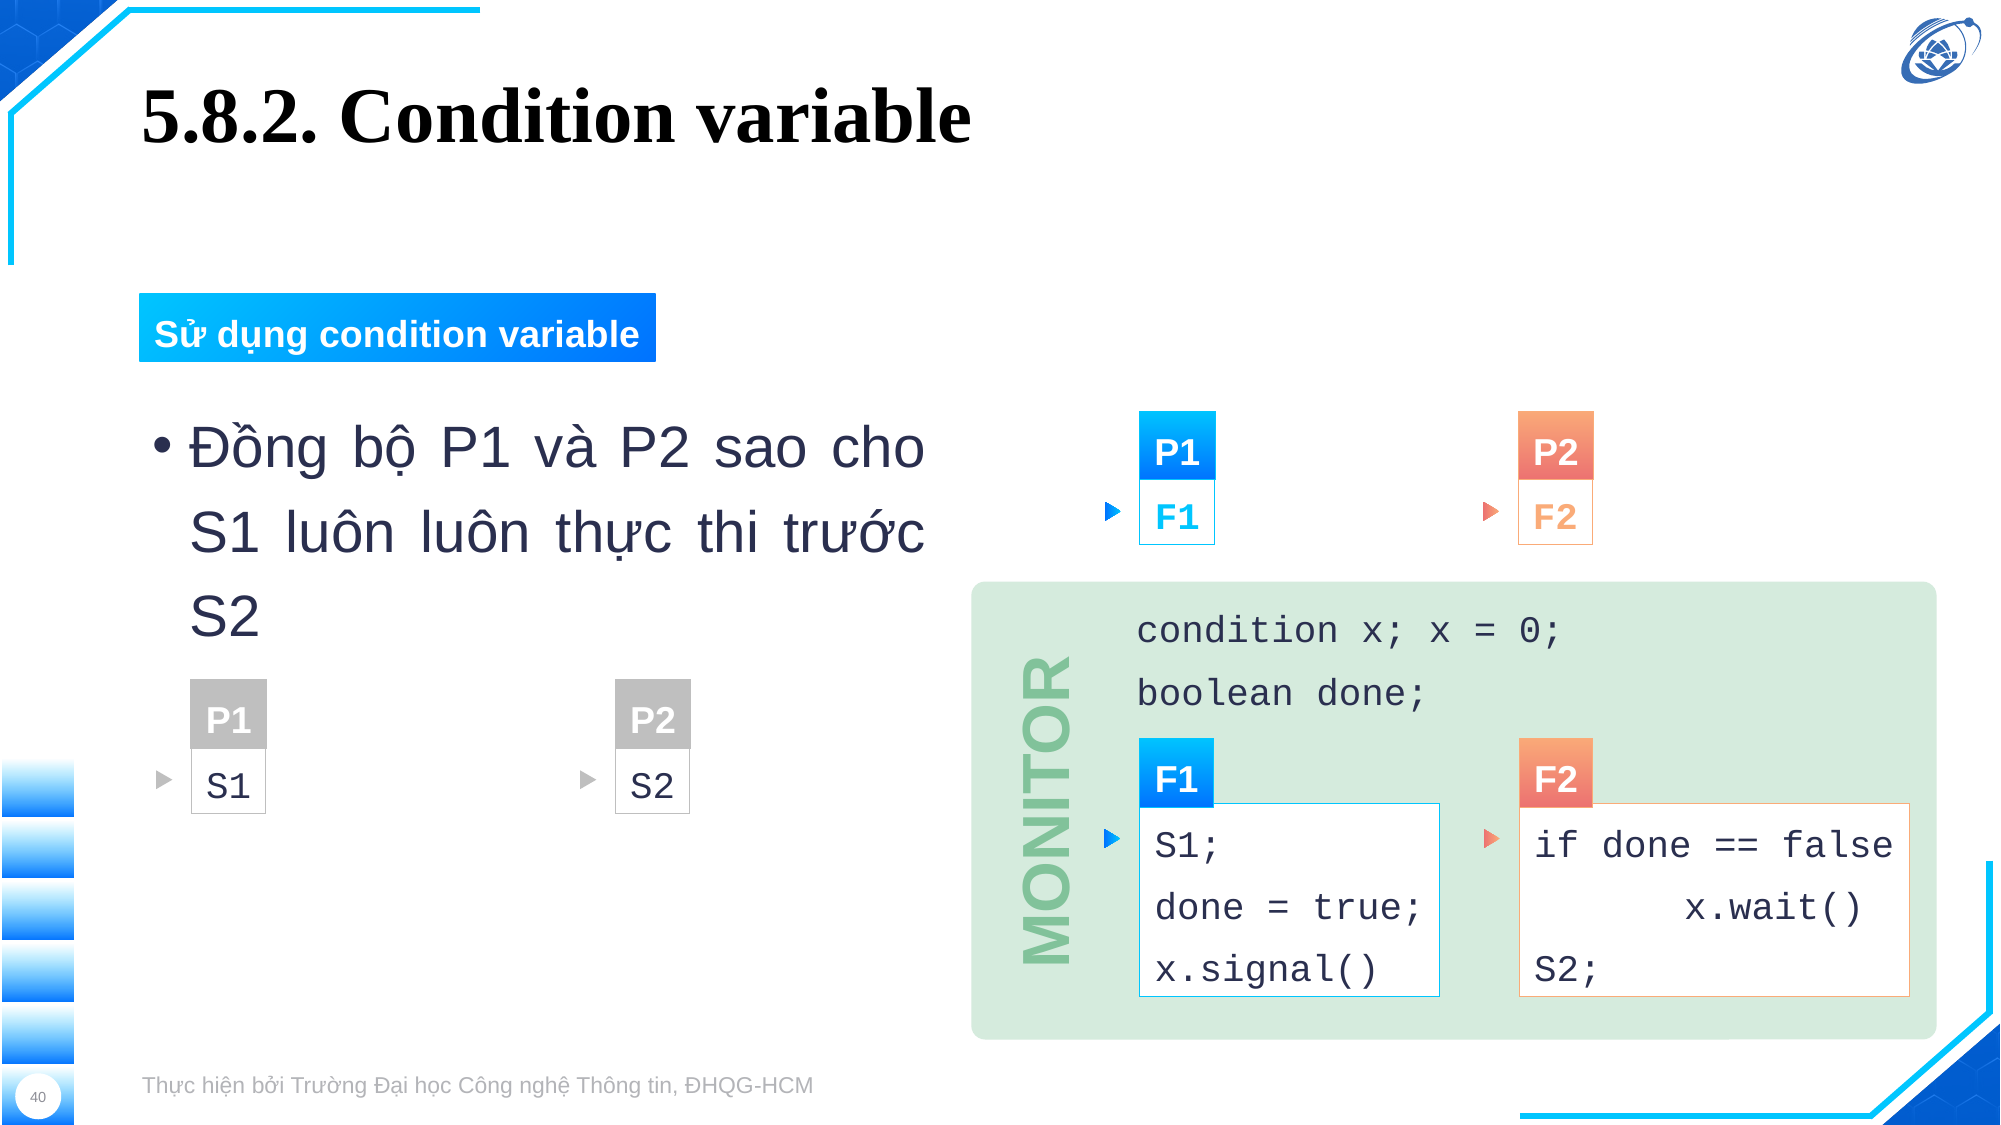

# 5.8.2. Condition variable
Sử dụng condition variable
Đồng bộ P1 và P2 sao cho S1 luôn luôn thực thi trước S2
P1
P2
F1
F2

condition x; x = 0;
boolean done;
P1
P2
F1
F2
S1
S2
MONITOR

S1;
done = true;
x.signal()
if done == false
	x.wait()
S2;

Thực hiện bởi Trường Đại học Công nghệ Thông tin, ĐHQG-HCM
40